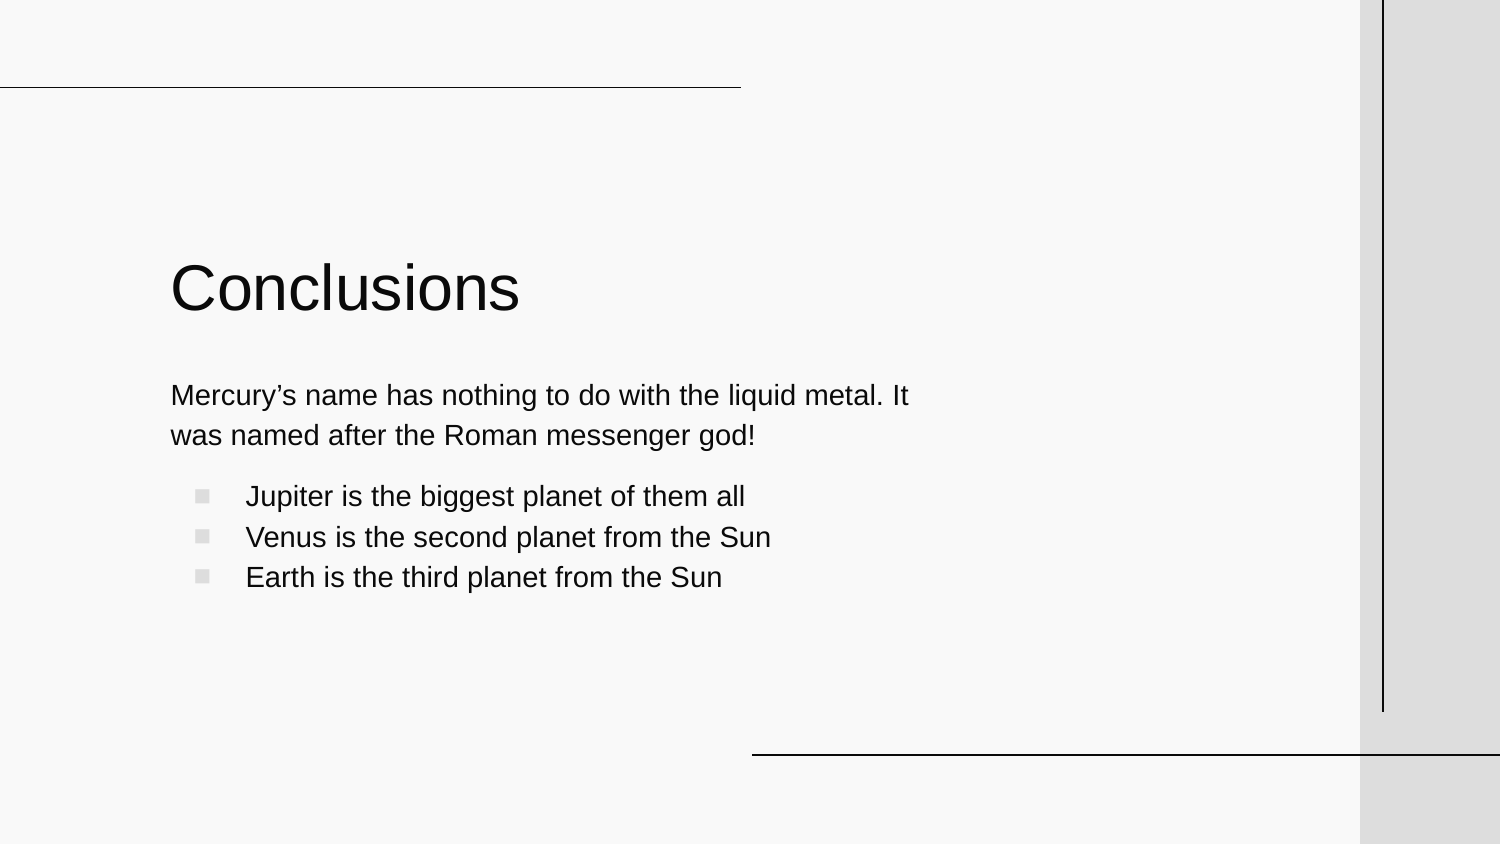

# Conclusions
Mercury’s name has nothing to do with the liquid metal. It was named after the Roman messenger god!
Jupiter is the biggest planet of them all
Venus is the second planet from the Sun
Earth is the third planet from the Sun